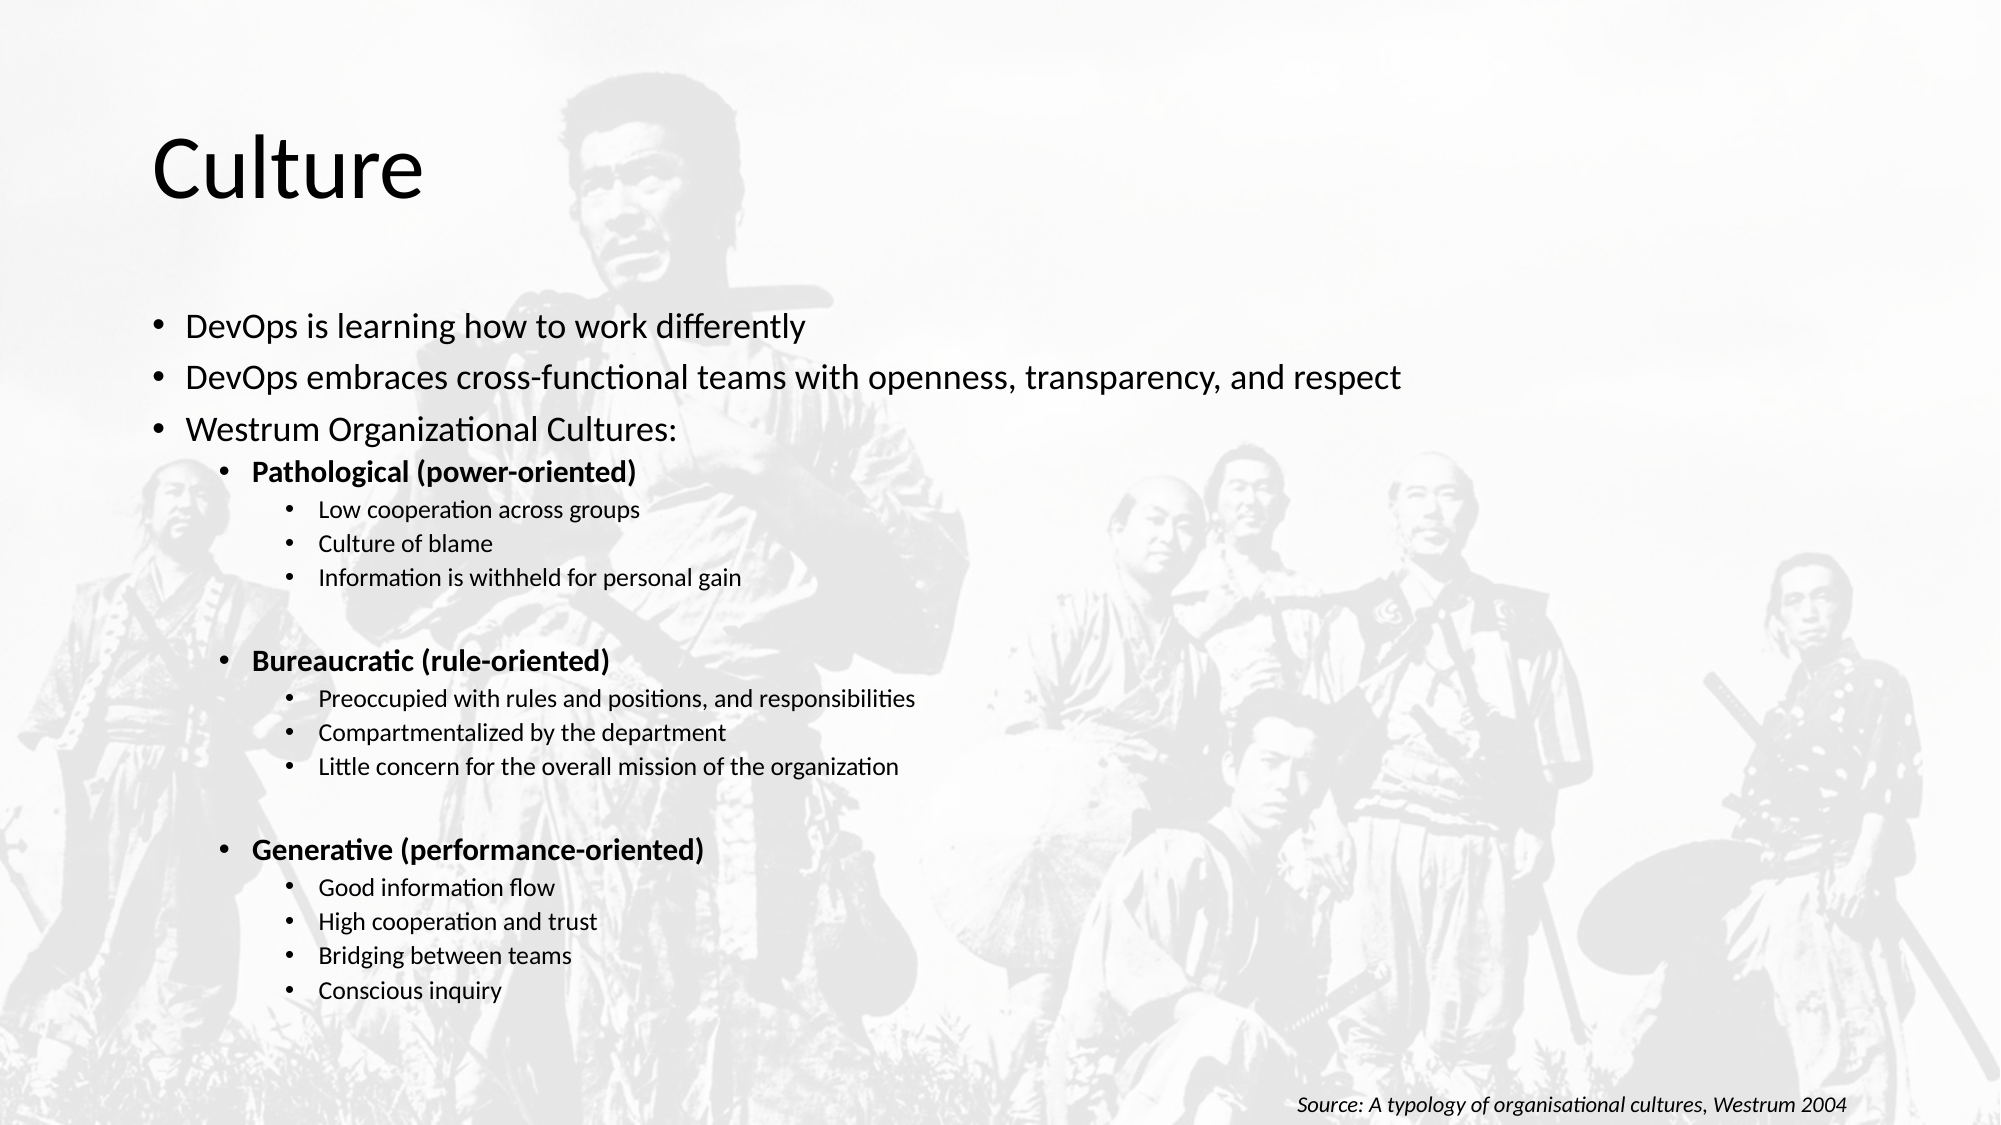

# Culture
DevOps is learning how to work differently
DevOps embraces cross-functional teams with openness, transparency, and respect
Westrum Organizational Cultures:
Pathological (power-oriented)
Low cooperation across groups
Culture of blame
Information is withheld for personal gain

Bureaucratic (rule-oriented)
Preoccupied with rules and positions, and responsibilities
Compartmentalized by the department
Little concern for the overall mission of the organization

Generative (performance-oriented)
Good information flow
High cooperation and trust
Bridging between teams
Conscious inquiry
Source: A typology of organisational cultures, Westrum 2004